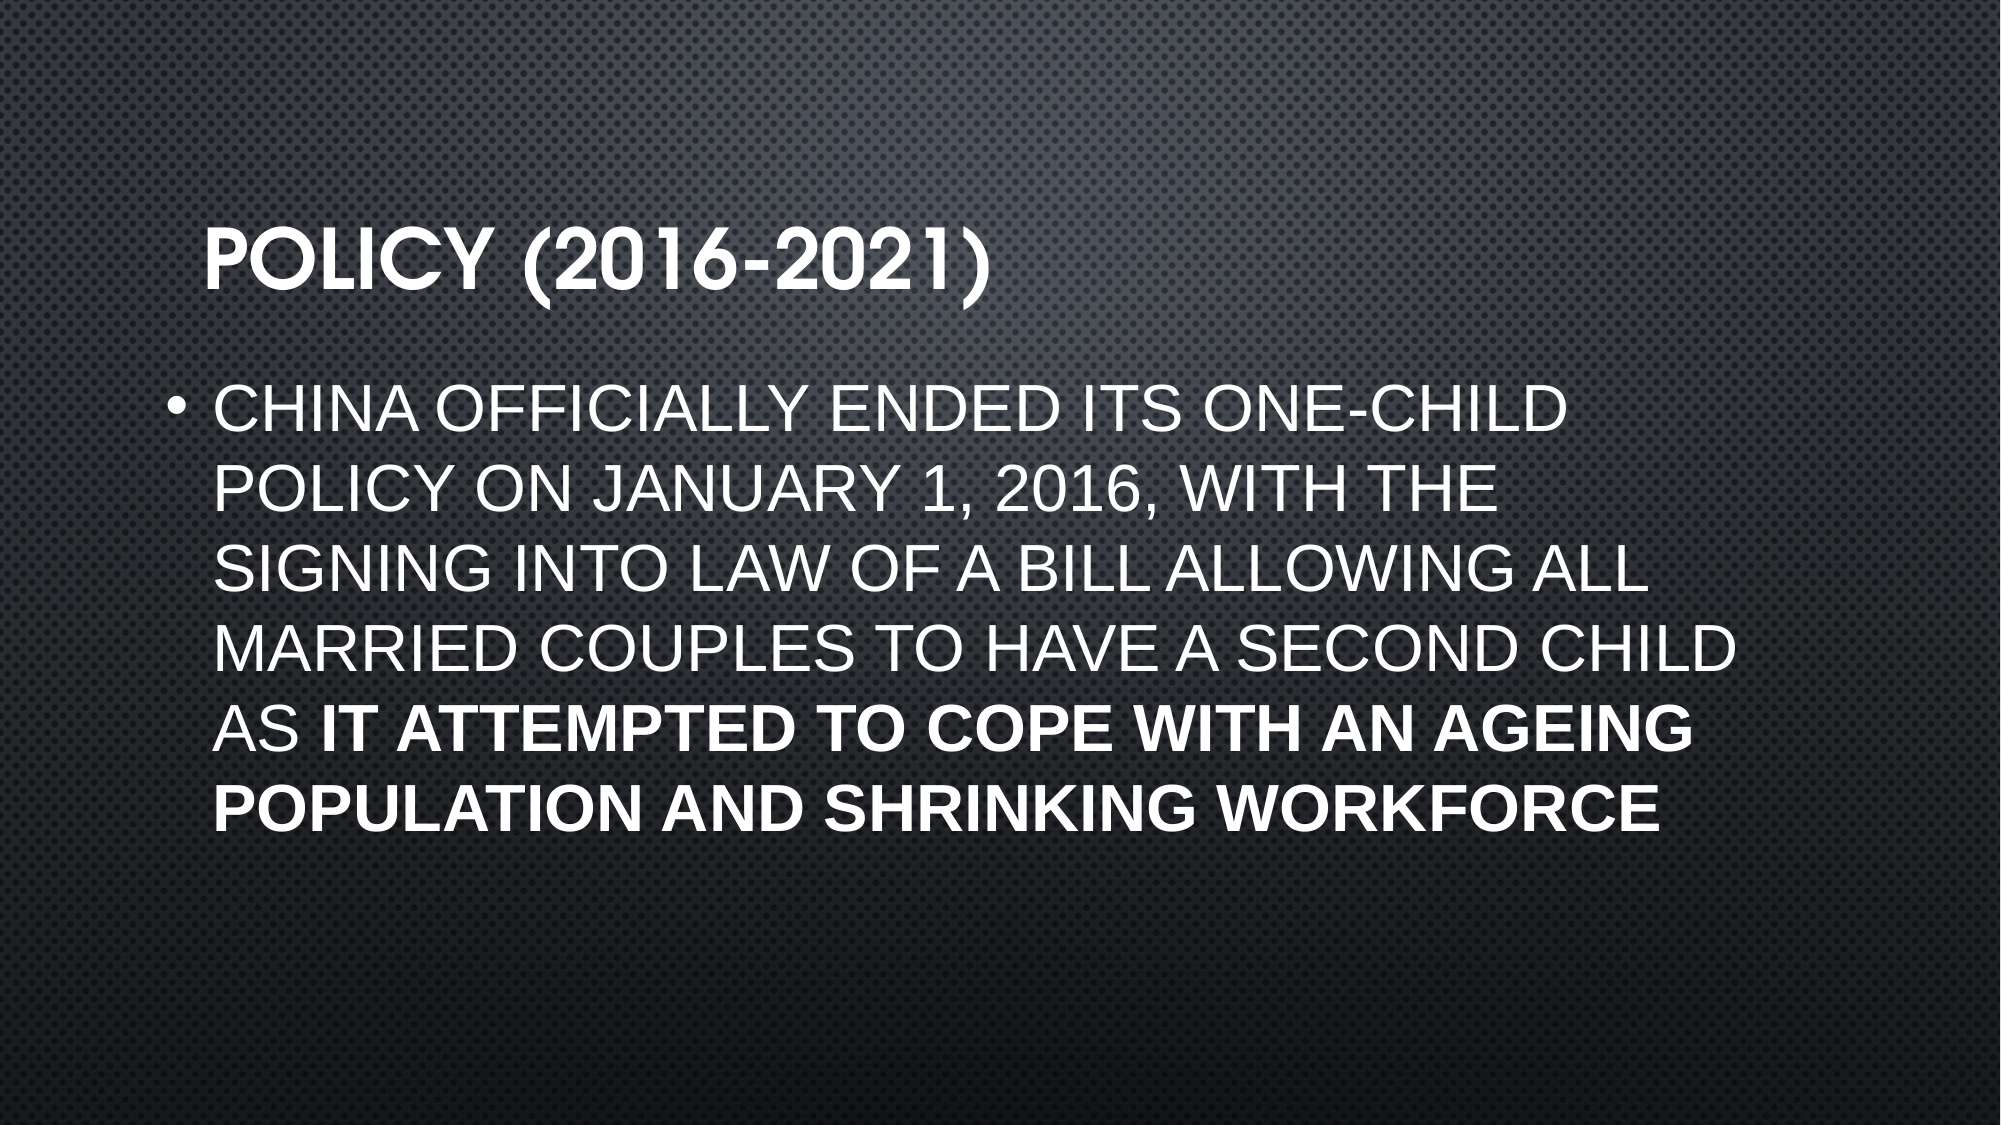

# Policy (2016-2021)
China officially ended its one-child policy on January 1, 2016, with the signing into law of a bill allowing all married couples to have a second child as it attempted to cope with an ageing population and shrinking workforce